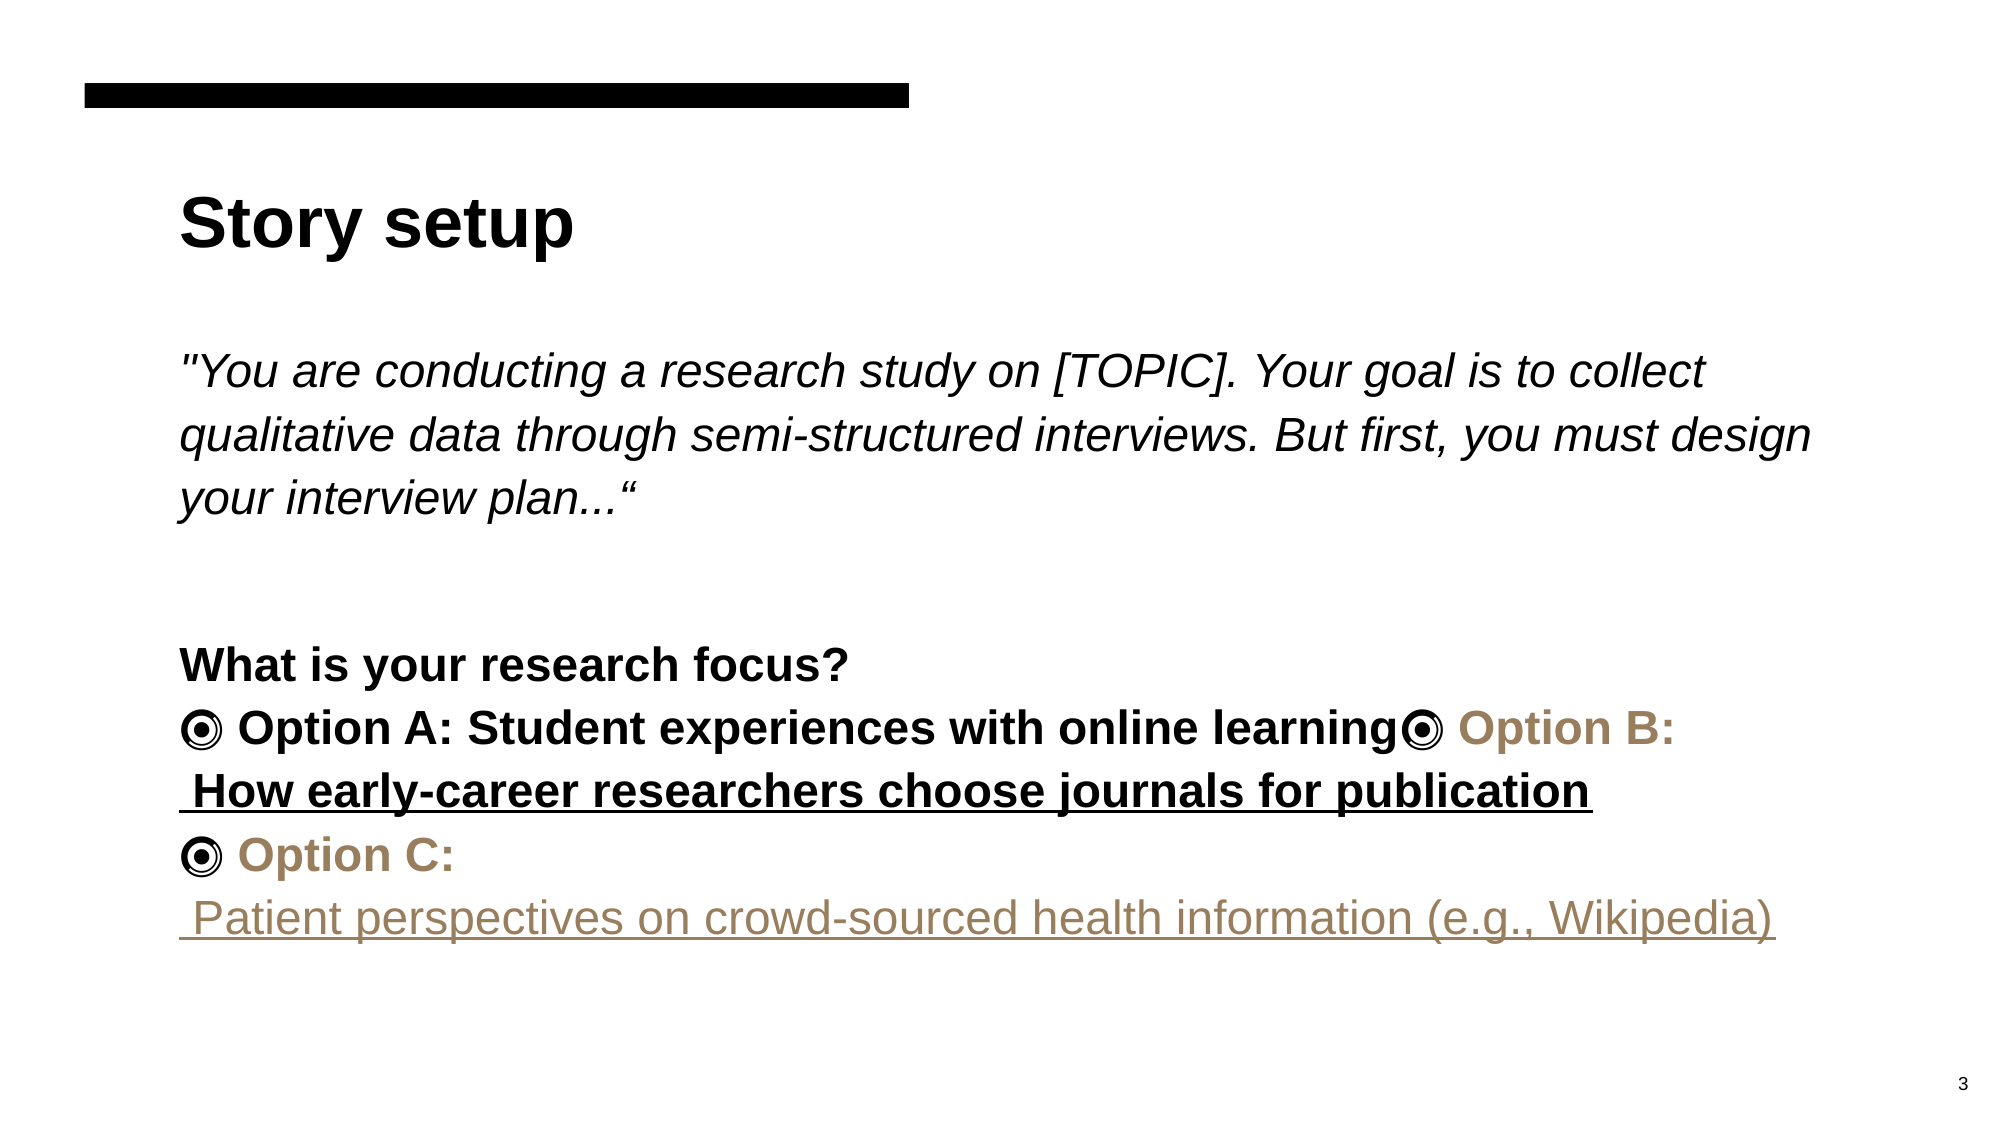

Story setup
"You are conducting a research study on [TOPIC]. Your goal is to collect qualitative data through semi-structured interviews. But first, you must design your interview plan...“

What is your research focus?
🔘 Option A: Student experiences with online learning
🔘 Option B: How early-career researchers choose journals for publication
🔘 Option C: Patient perspectives on crowd-sourced health information (e.g., Wikipedia)

3